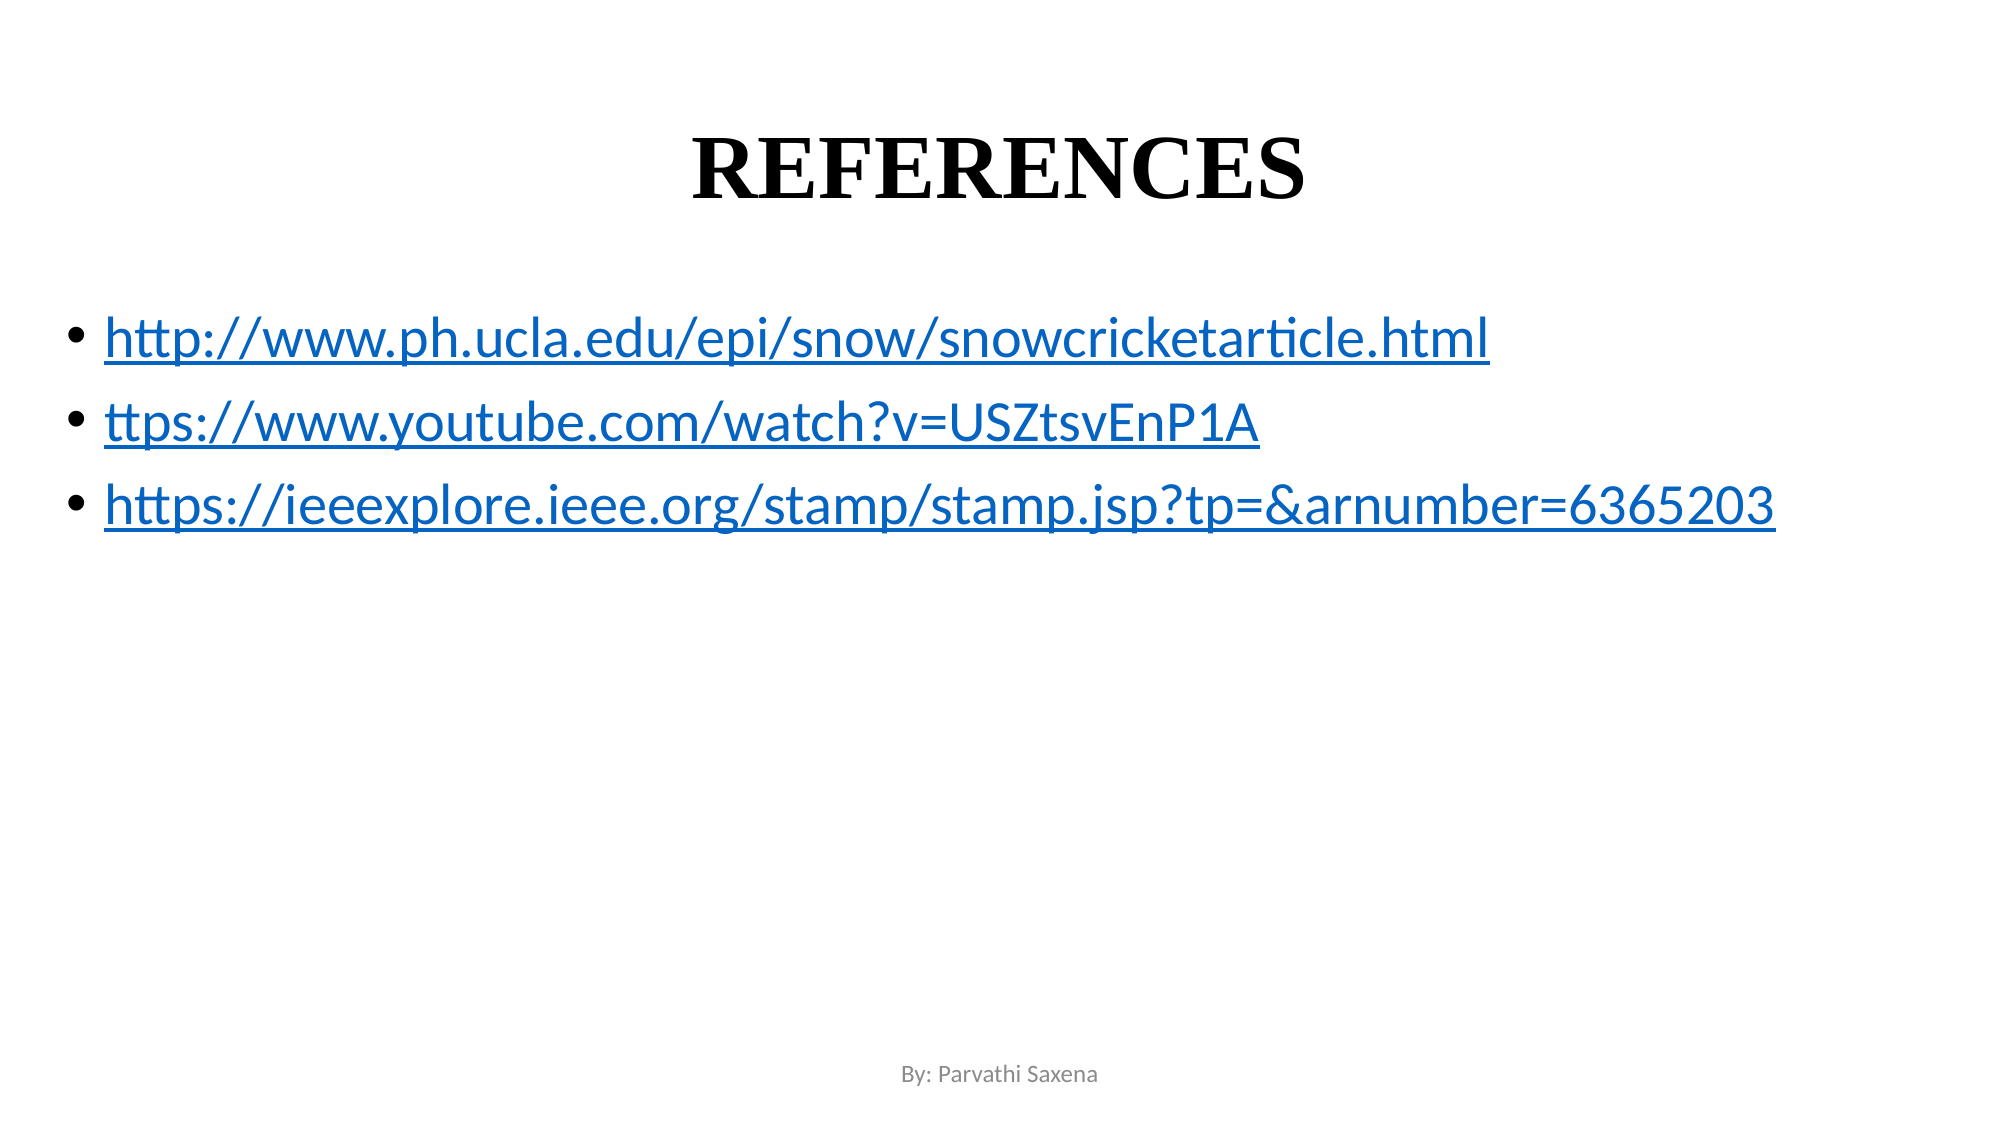

# REFERENCES
http://www.ph.ucla.edu/epi/snow/snowcricketarticle.html
ttps://www.youtube.com/watch?v=USZtsvEnP1A
https://ieeexplore.ieee.org/stamp/stamp.jsp?tp=&arnumber=6365203

By: Parvathi Saxena